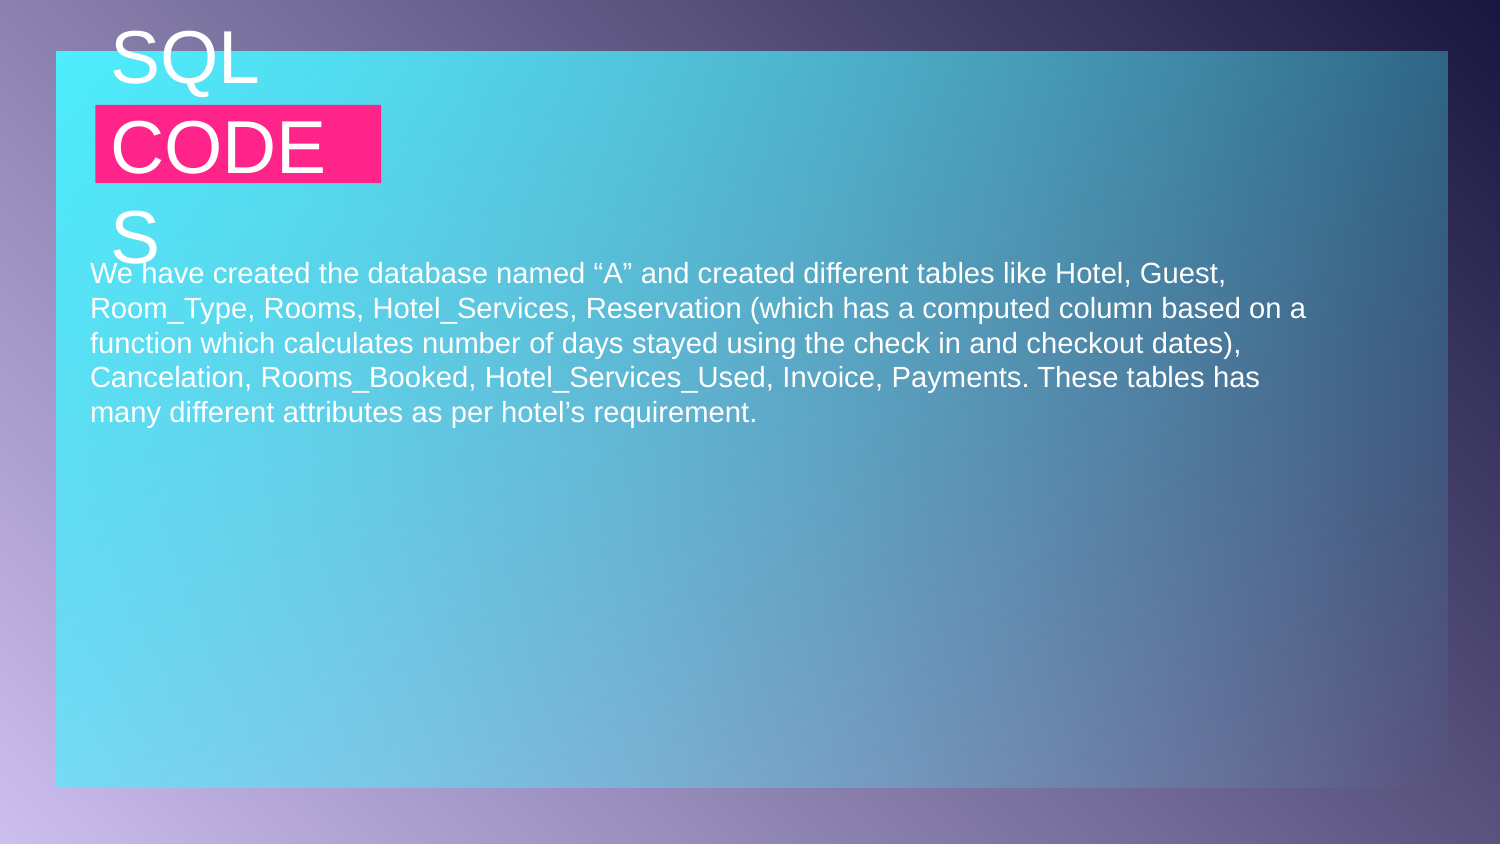

# SQL CODES
We have created the database named “A” and created different tables like Hotel, Guest, Room_Type, Rooms, Hotel_Services, Reservation (which has a computed column based on a function which calculates number of days stayed using the check in and checkout dates), Cancelation, Rooms_Booked, Hotel_Services_Used, Invoice, Payments. These tables has many different attributes as per hotel’s requirement.